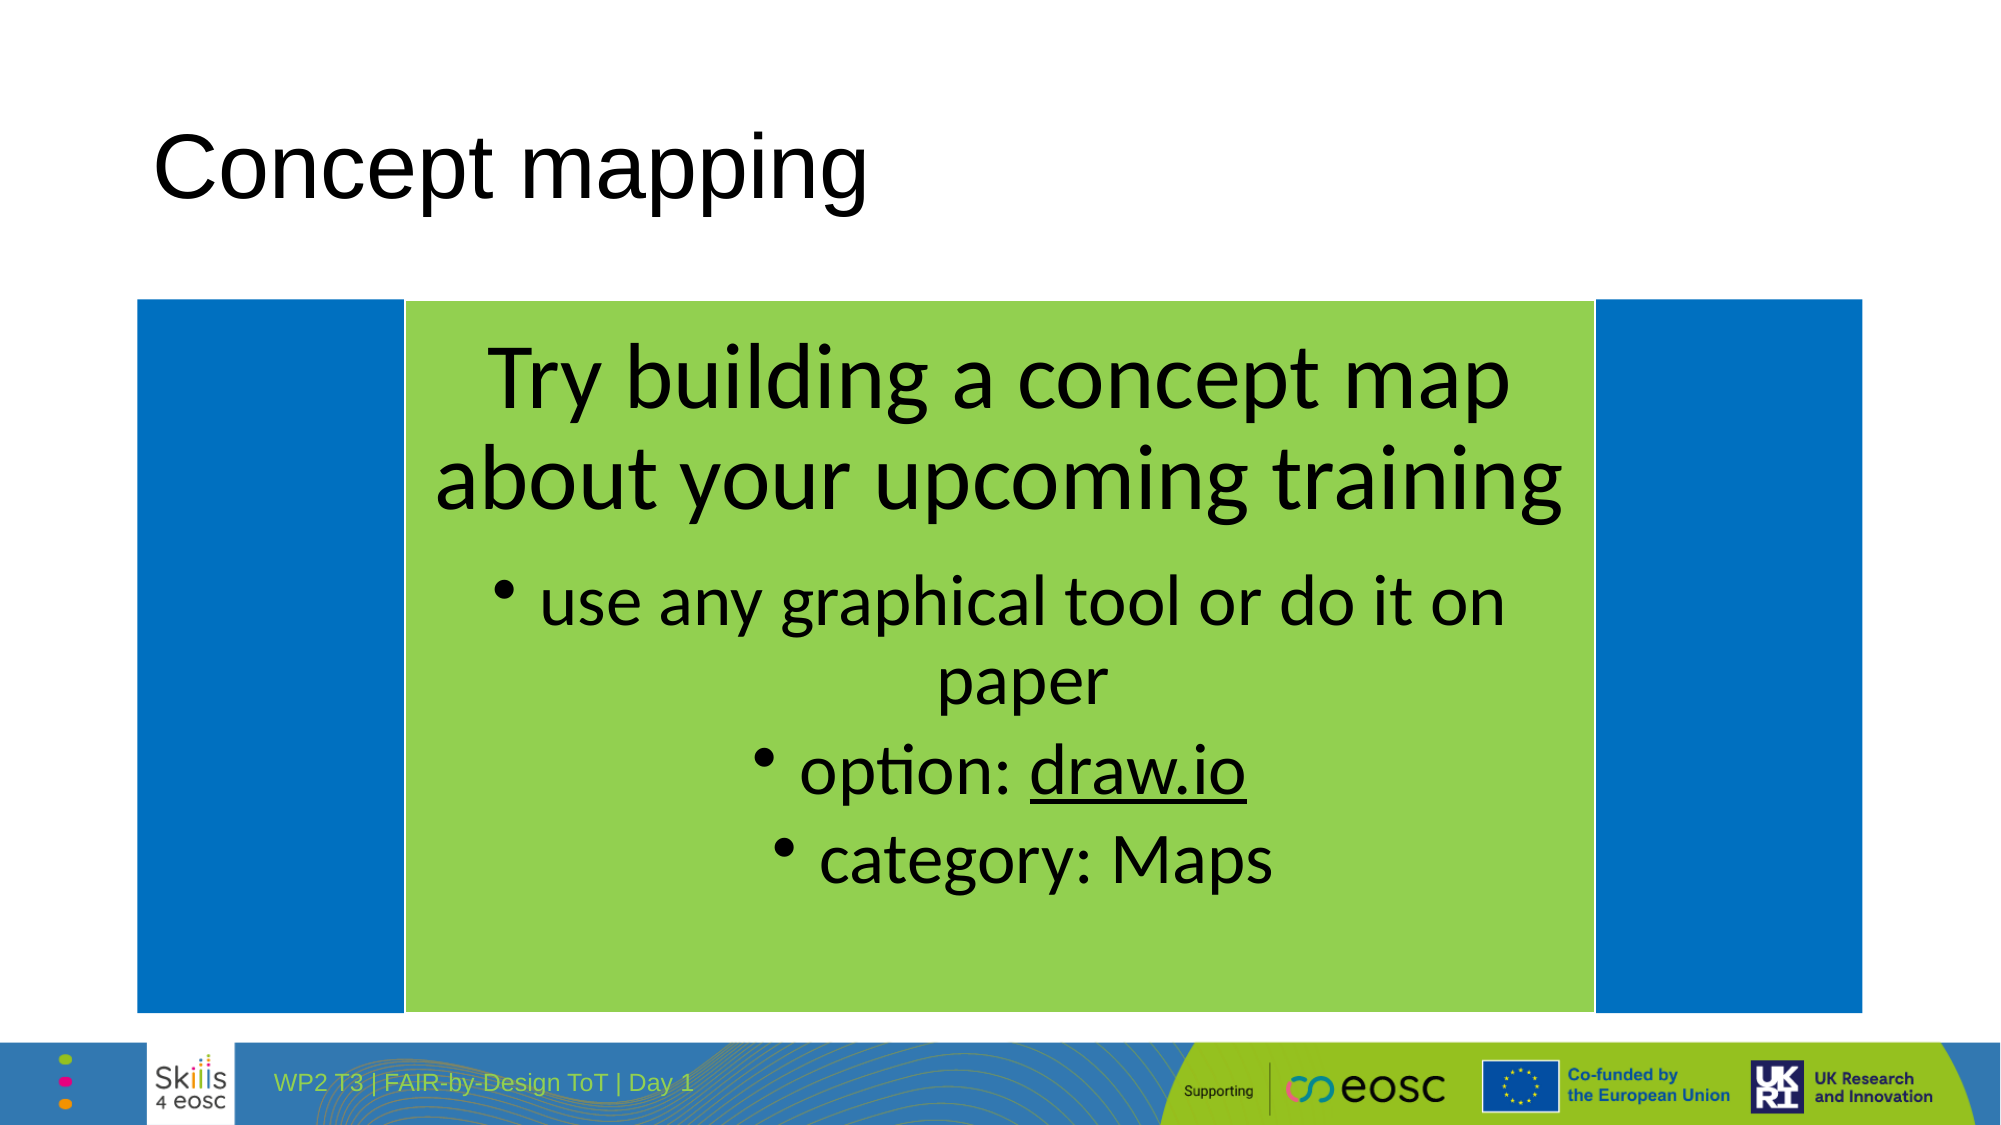

# Concept mapping
Try building a concept map about your upcoming training
use any graphical tool or do it on paper
option: draw.io
category: Maps
WP2 T3 | FAIR-by-Design ToT | Day 1